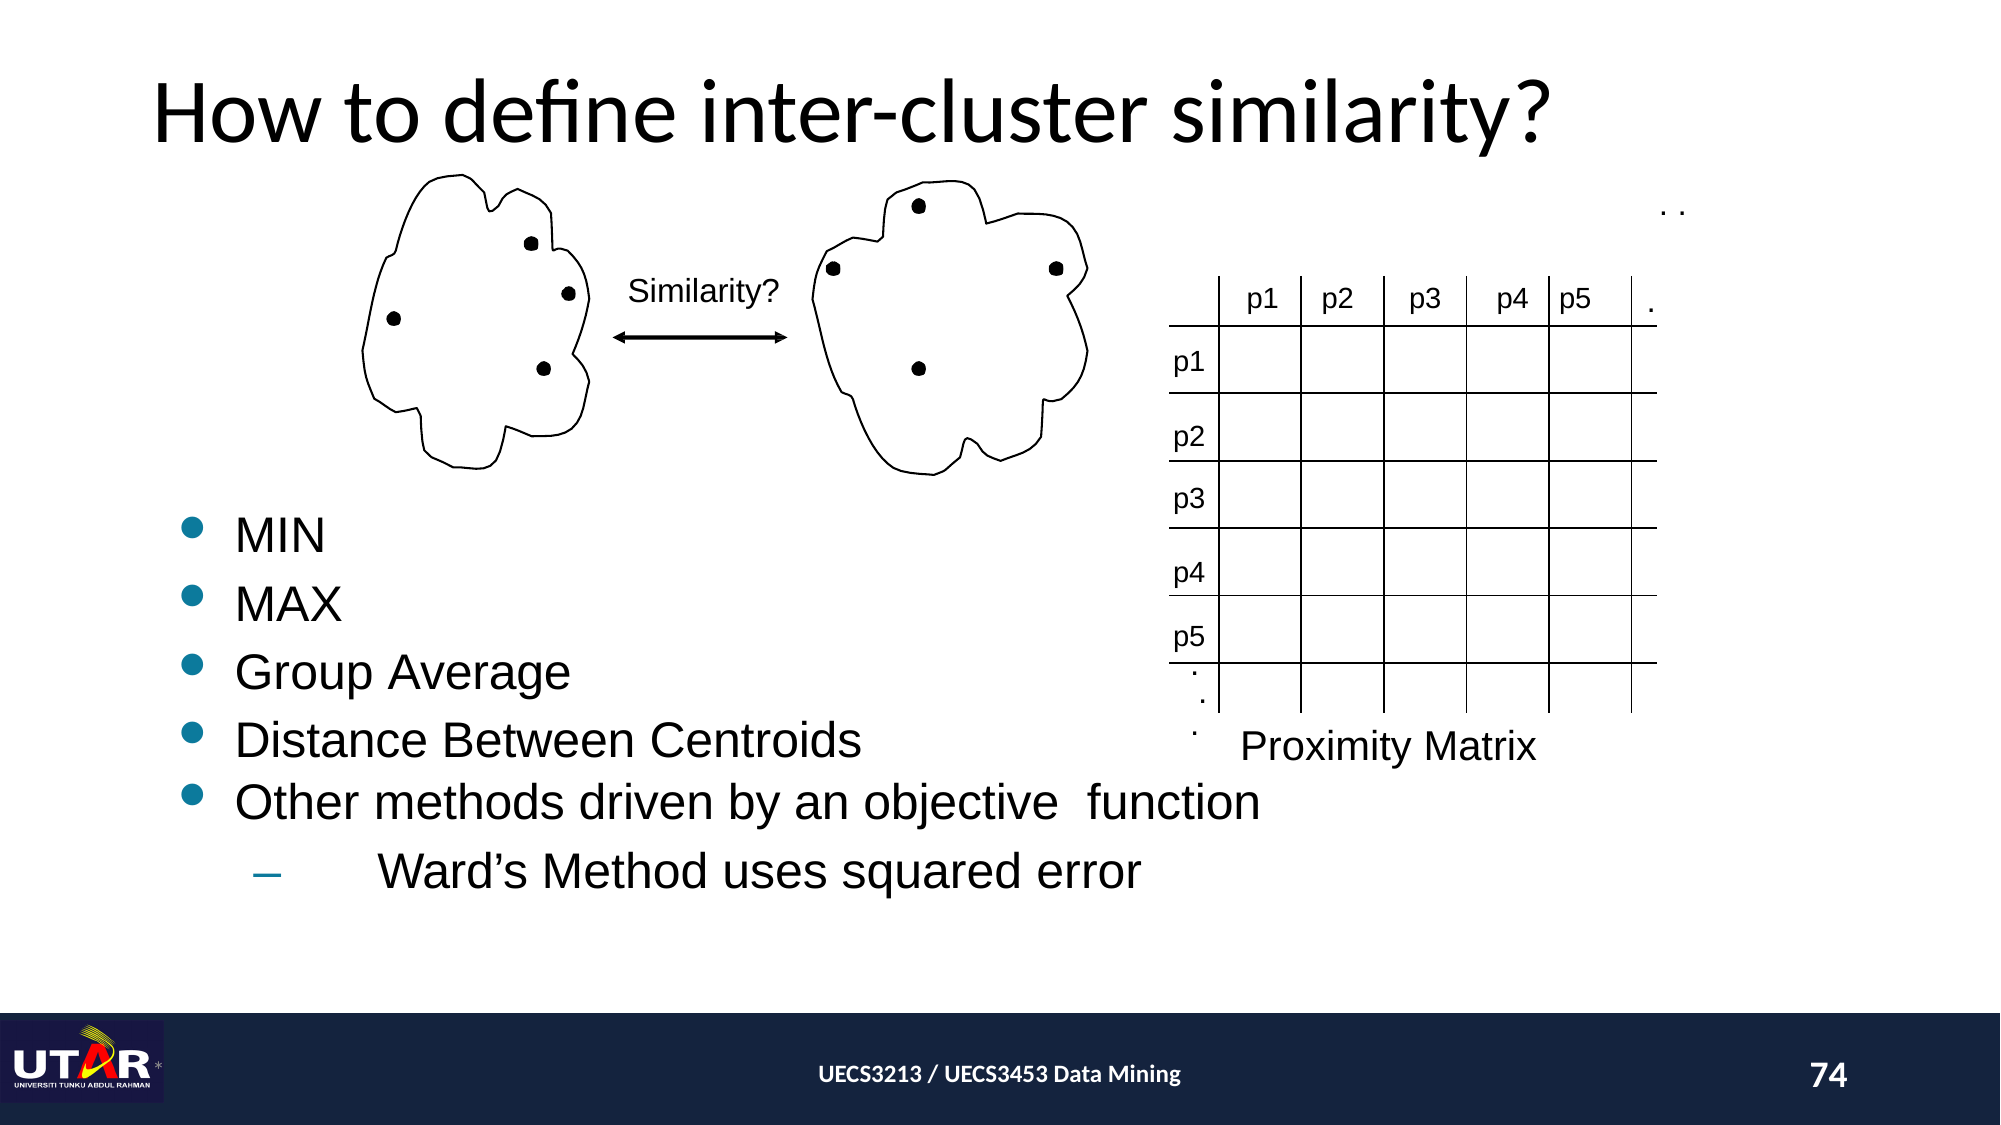

# How to define inter-cluster similarity?

. .

Similarity?
|  | p1 | p2 | p3 | p4 | p5 | . |
| --- | --- | --- | --- | --- | --- | --- |
| p1 |  |  |  |  |  |  |
| p2 |  |  |  |  |  |  |
| p3 |  |  |  |  |  |  |
| p4 |  |  |  |  |  |  |
| p5 |  |  |  |  |  |  |
| . |  |  |  |  |  |  |

MIN
MAX
Group Average
Distance Between Centroids
Other methods driven by an objective  function
–	Ward’s Method uses squared error

.
.
Proximity Matrix
*
UECS3213 / UECS3453 Data Mining
74